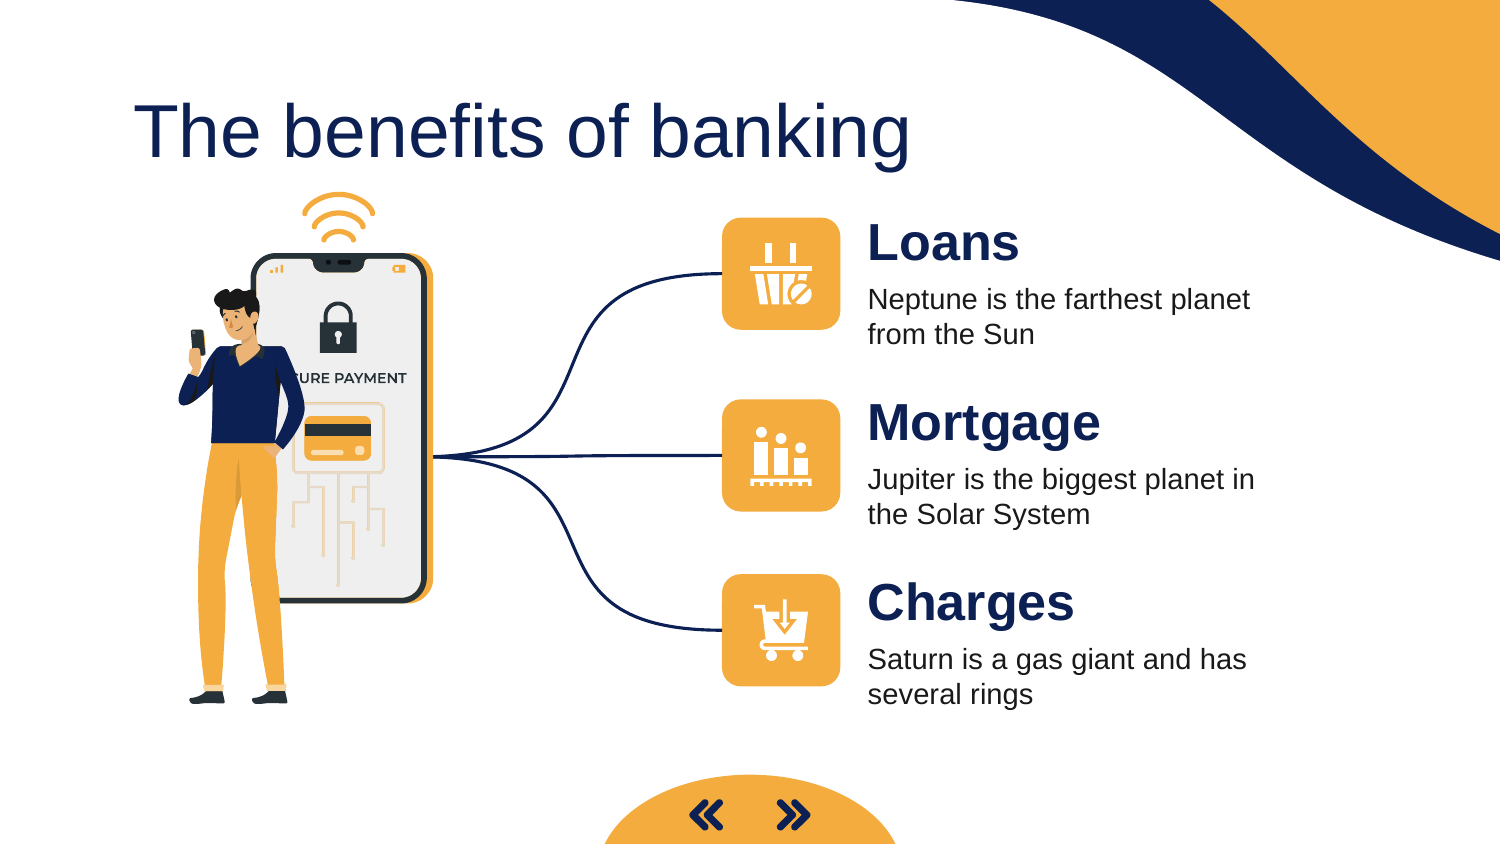

# The benefits of banking

Loans

Neptune is the farthest planet from the Sun
Mortgage

Jupiter is the biggest planet in the Solar System
Charges

Saturn is a gas giant and has several rings